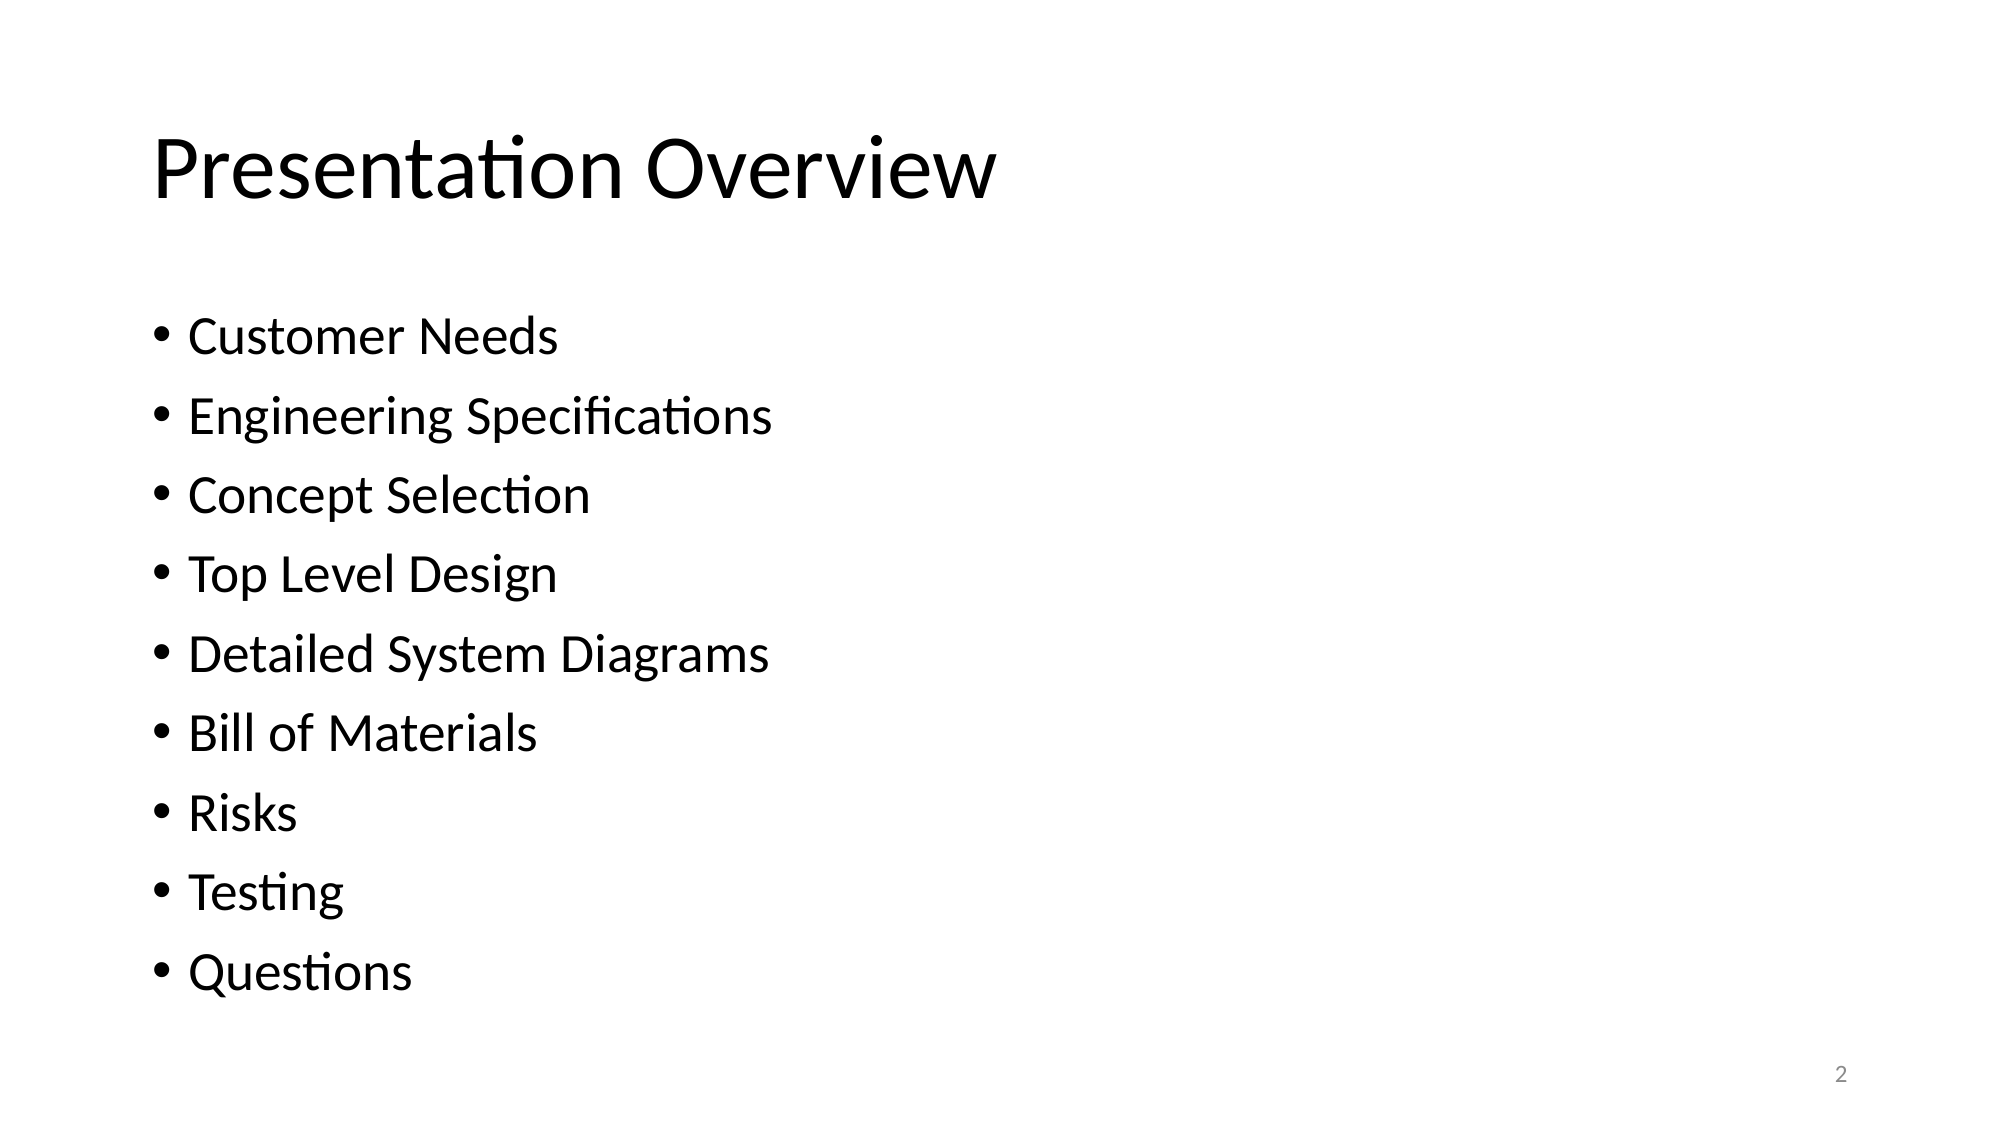

# Presentation Overview
Customer Needs
Engineering Specifications
Concept Selection
Top Level Design
Detailed System Diagrams
Bill of Materials
Risks
Testing
Questions
2